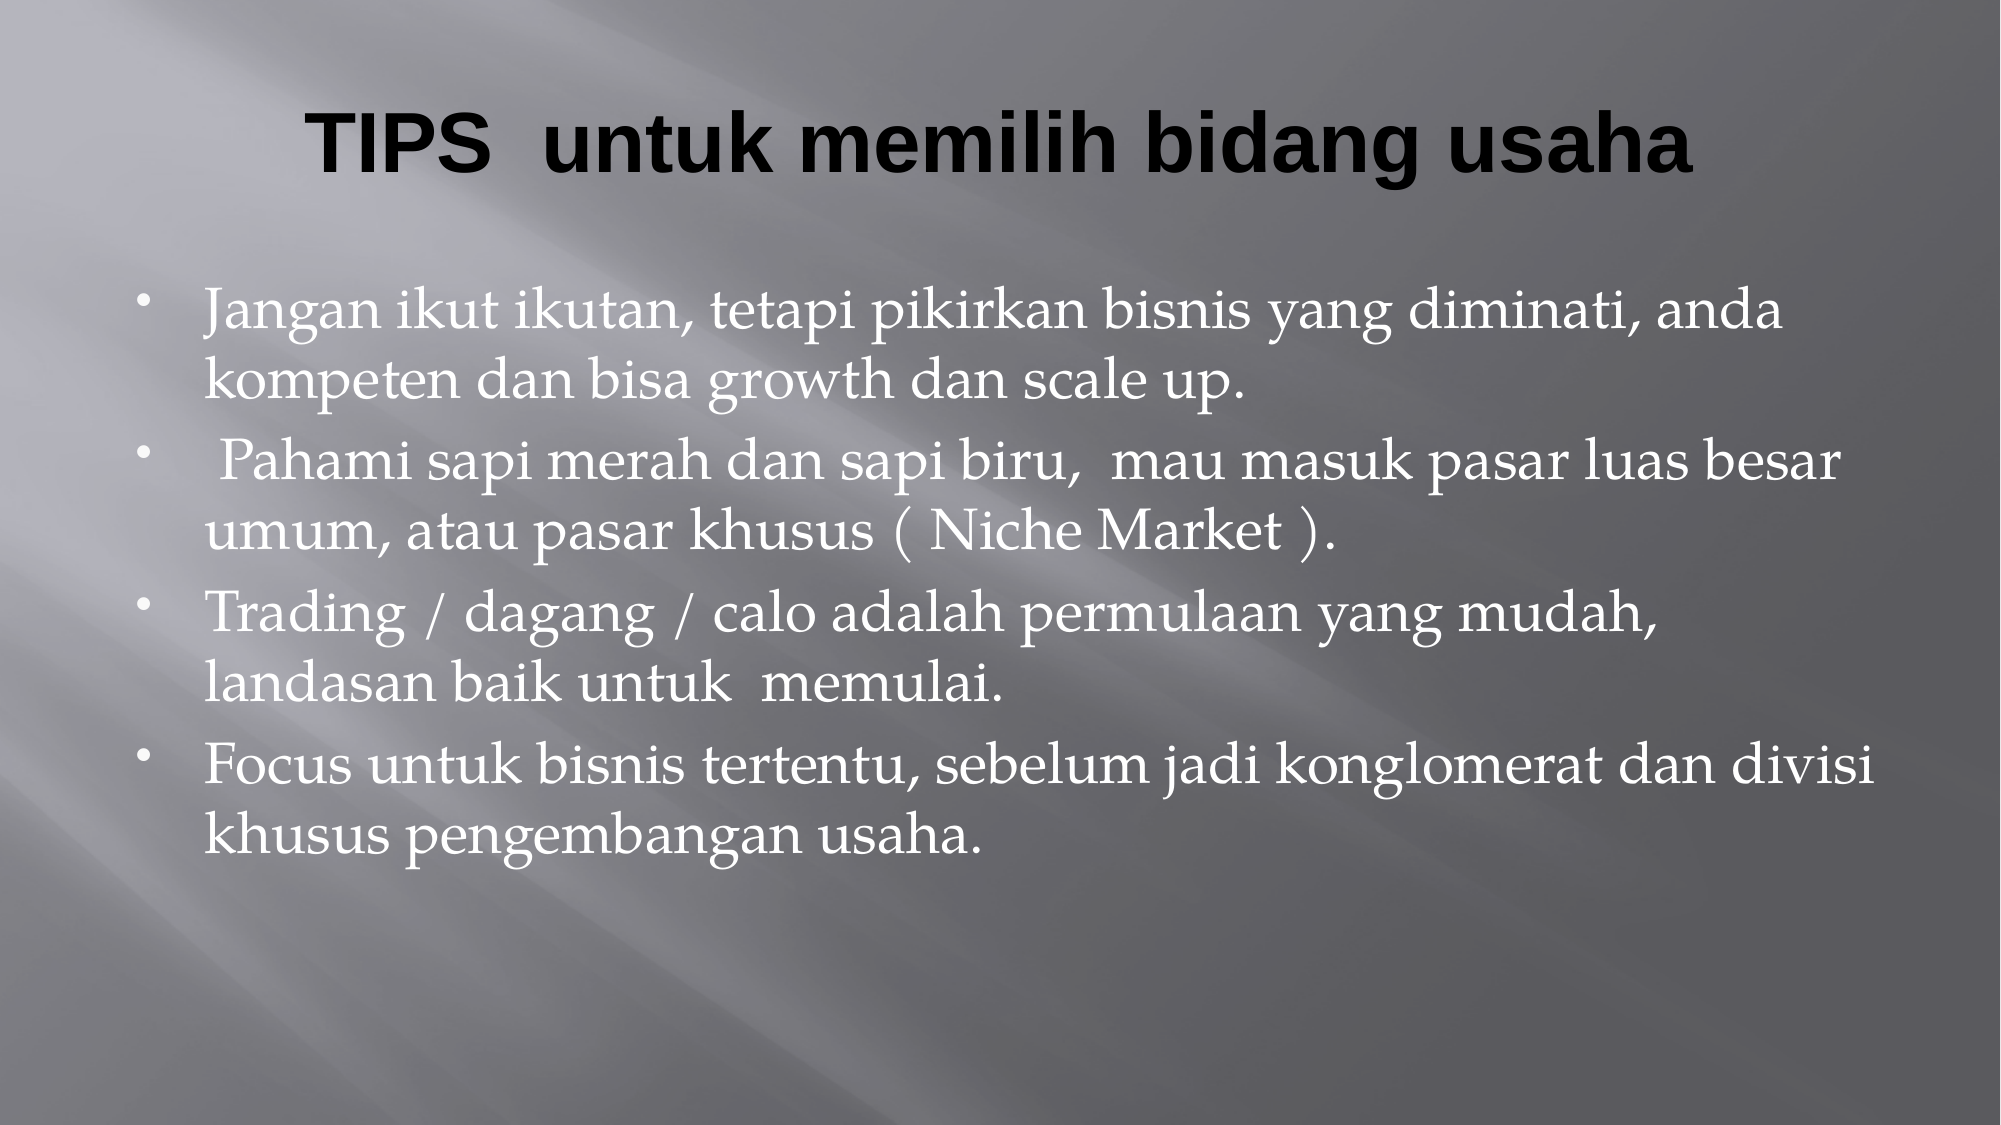

# TIPS  untuk memilih bidang usaha
Jangan ikut ikutan, tetapi pikirkan bisnis yang diminati, anda kompeten dan bisa growth dan scale up.
 Pahami sapi merah dan sapi biru,  mau masuk pasar luas besar umum, atau pasar khusus ( Niche Market ).
Trading / dagang / calo adalah permulaan yang mudah, landasan baik untuk  memulai.
Focus untuk bisnis tertentu, sebelum jadi konglomerat dan divisi khusus pengembangan usaha.